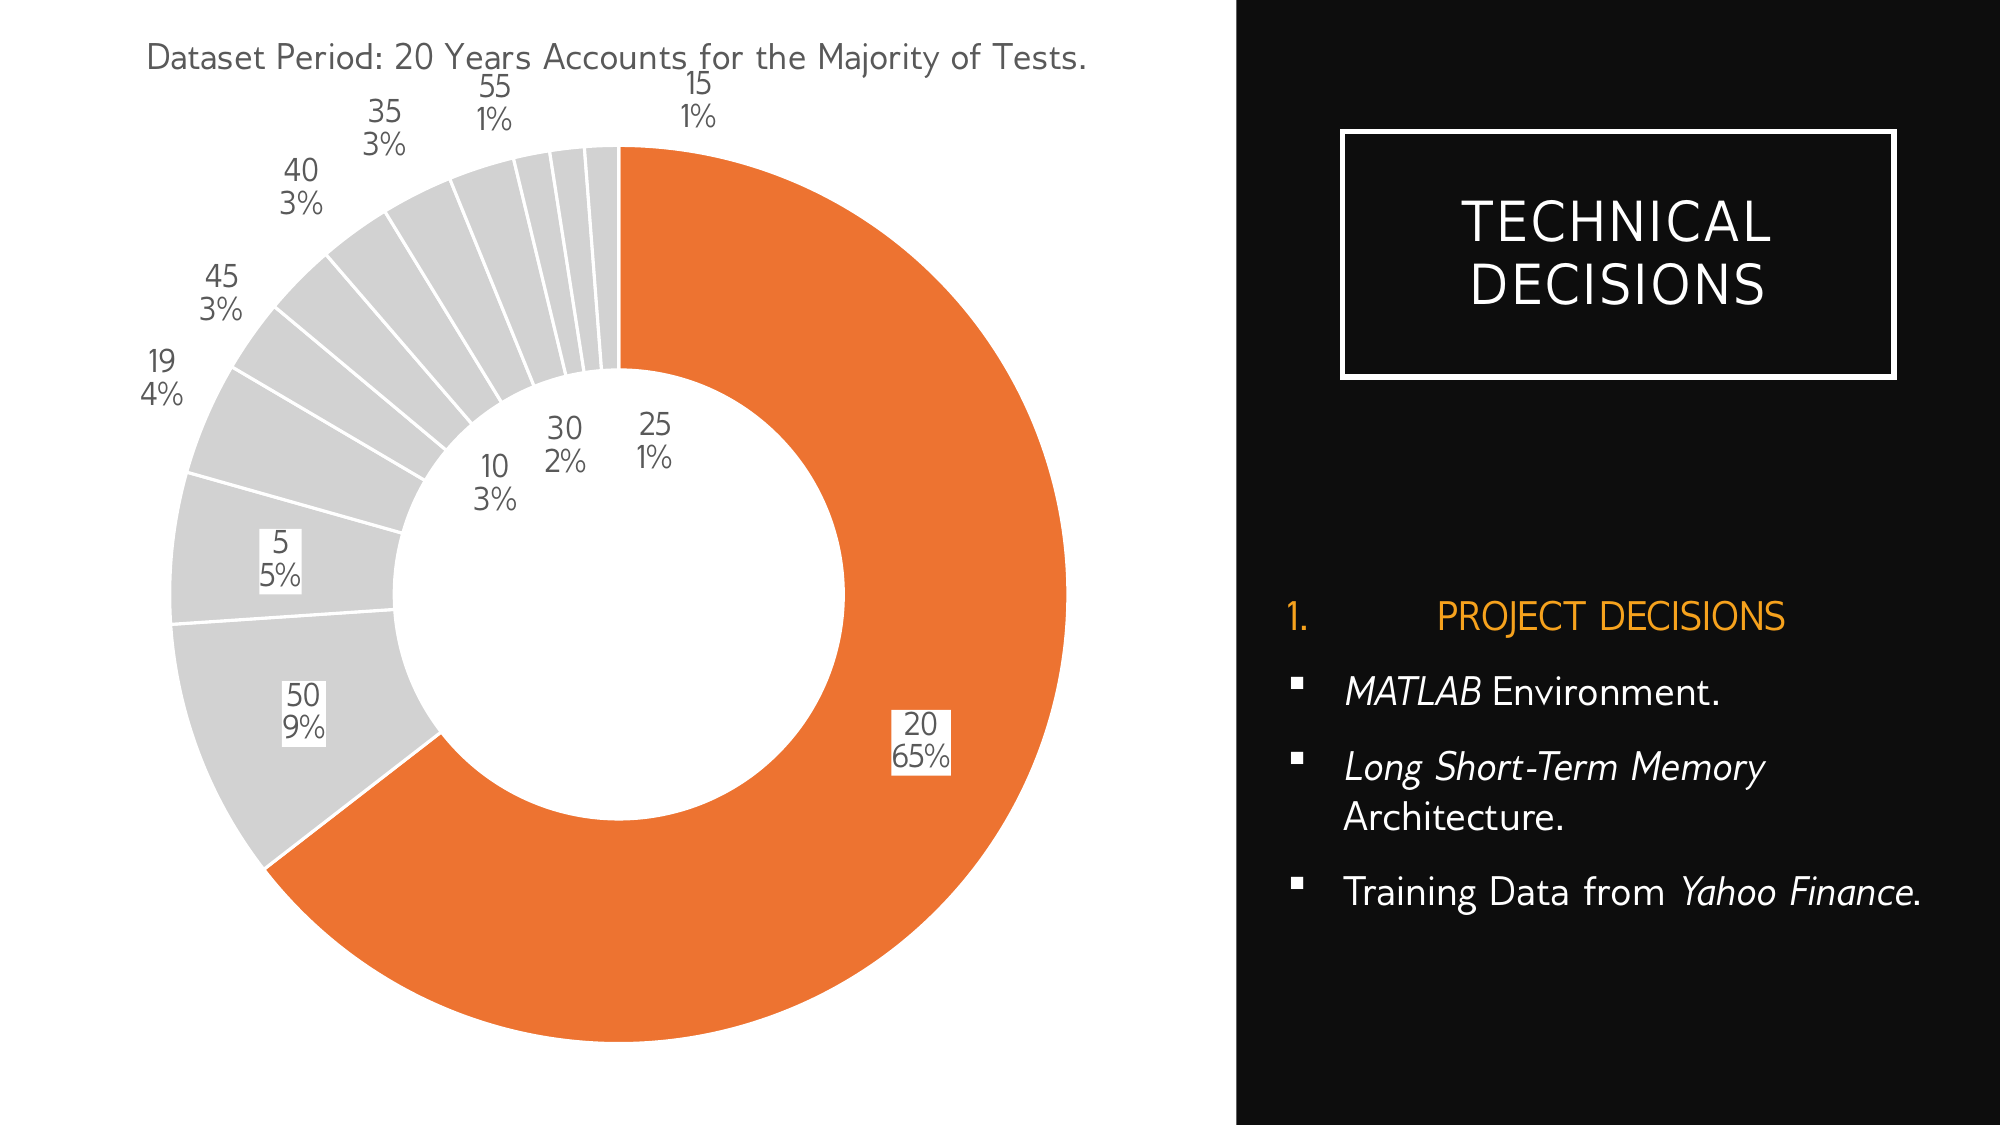

### Chart: Dataset Period: 20 Years Accounts for the Majority of Tests.

| Category | Total |
|---|---|
| 20 | 6277.0 |
| 50 | 917.0 |
| 5 | 531.0 |
| 19 | 396.0 |
| 45 | 255.0 |
| 40 | 253.0 |
| 10 | 252.0 |
| 35 | 251.0 |
| 30 | 231.0 |
| 55 | 127.0 |
| 25 | 121.0 |
| 15 | 119.0 |
# Technical Decisions
1.	PROJECT DECISIONS
MATLAB Environment.
Long Short-Term Memory Architecture.
Training Data from Yahoo Finance.